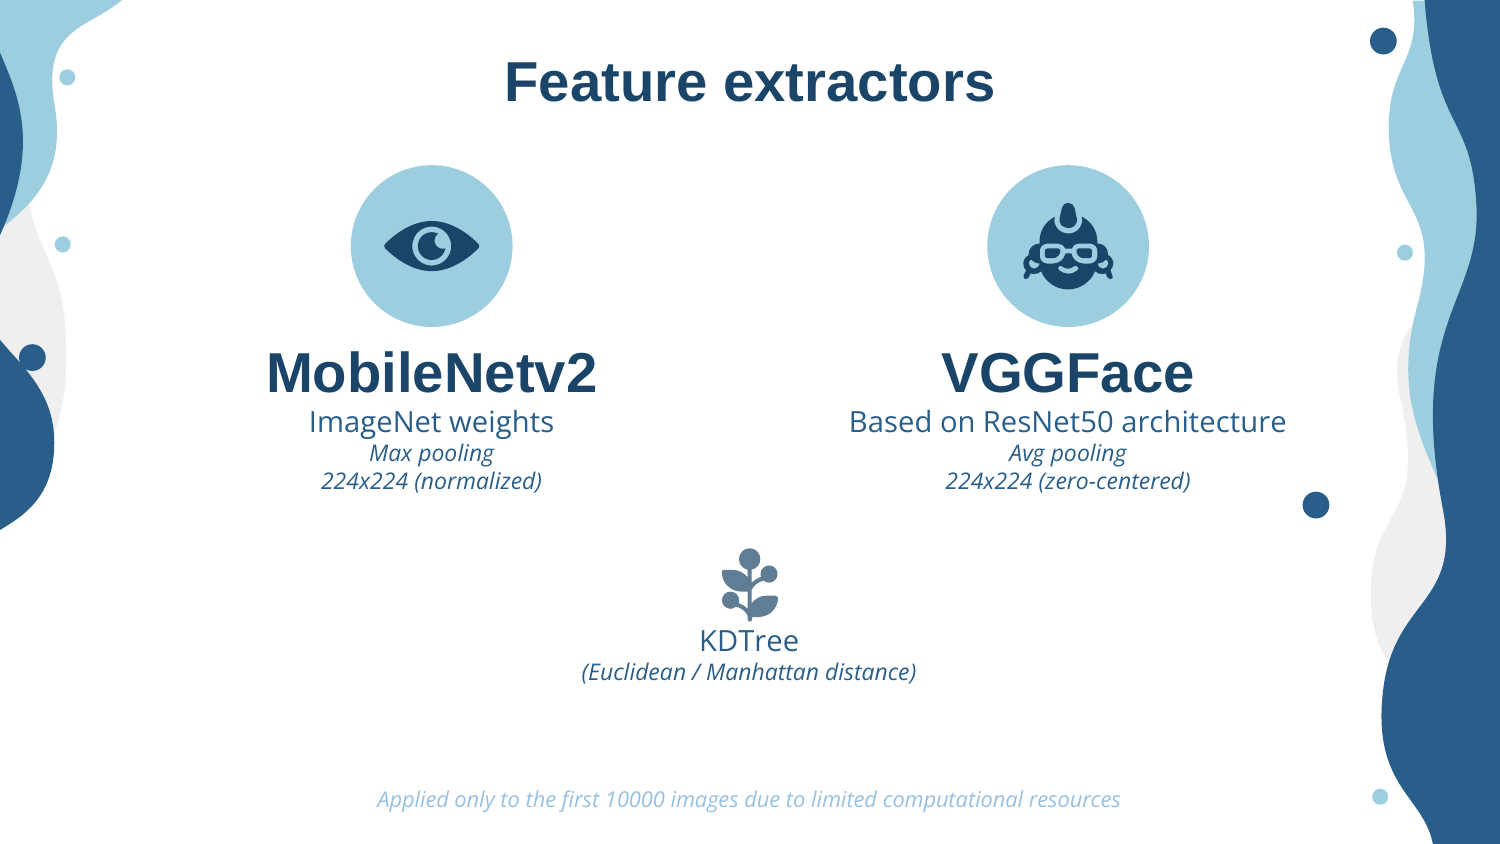

Feature extractors

MobileNetv2
VGGFace
ImageNet weights
Max pooling
224x224 (normalized)
Based on ResNet50 architecture
Avg pooling
224x224 (zero-centered)

KDTree
(Euclidean / Manhattan distance)
Applied only to the first 10000 images due to limited computational resources